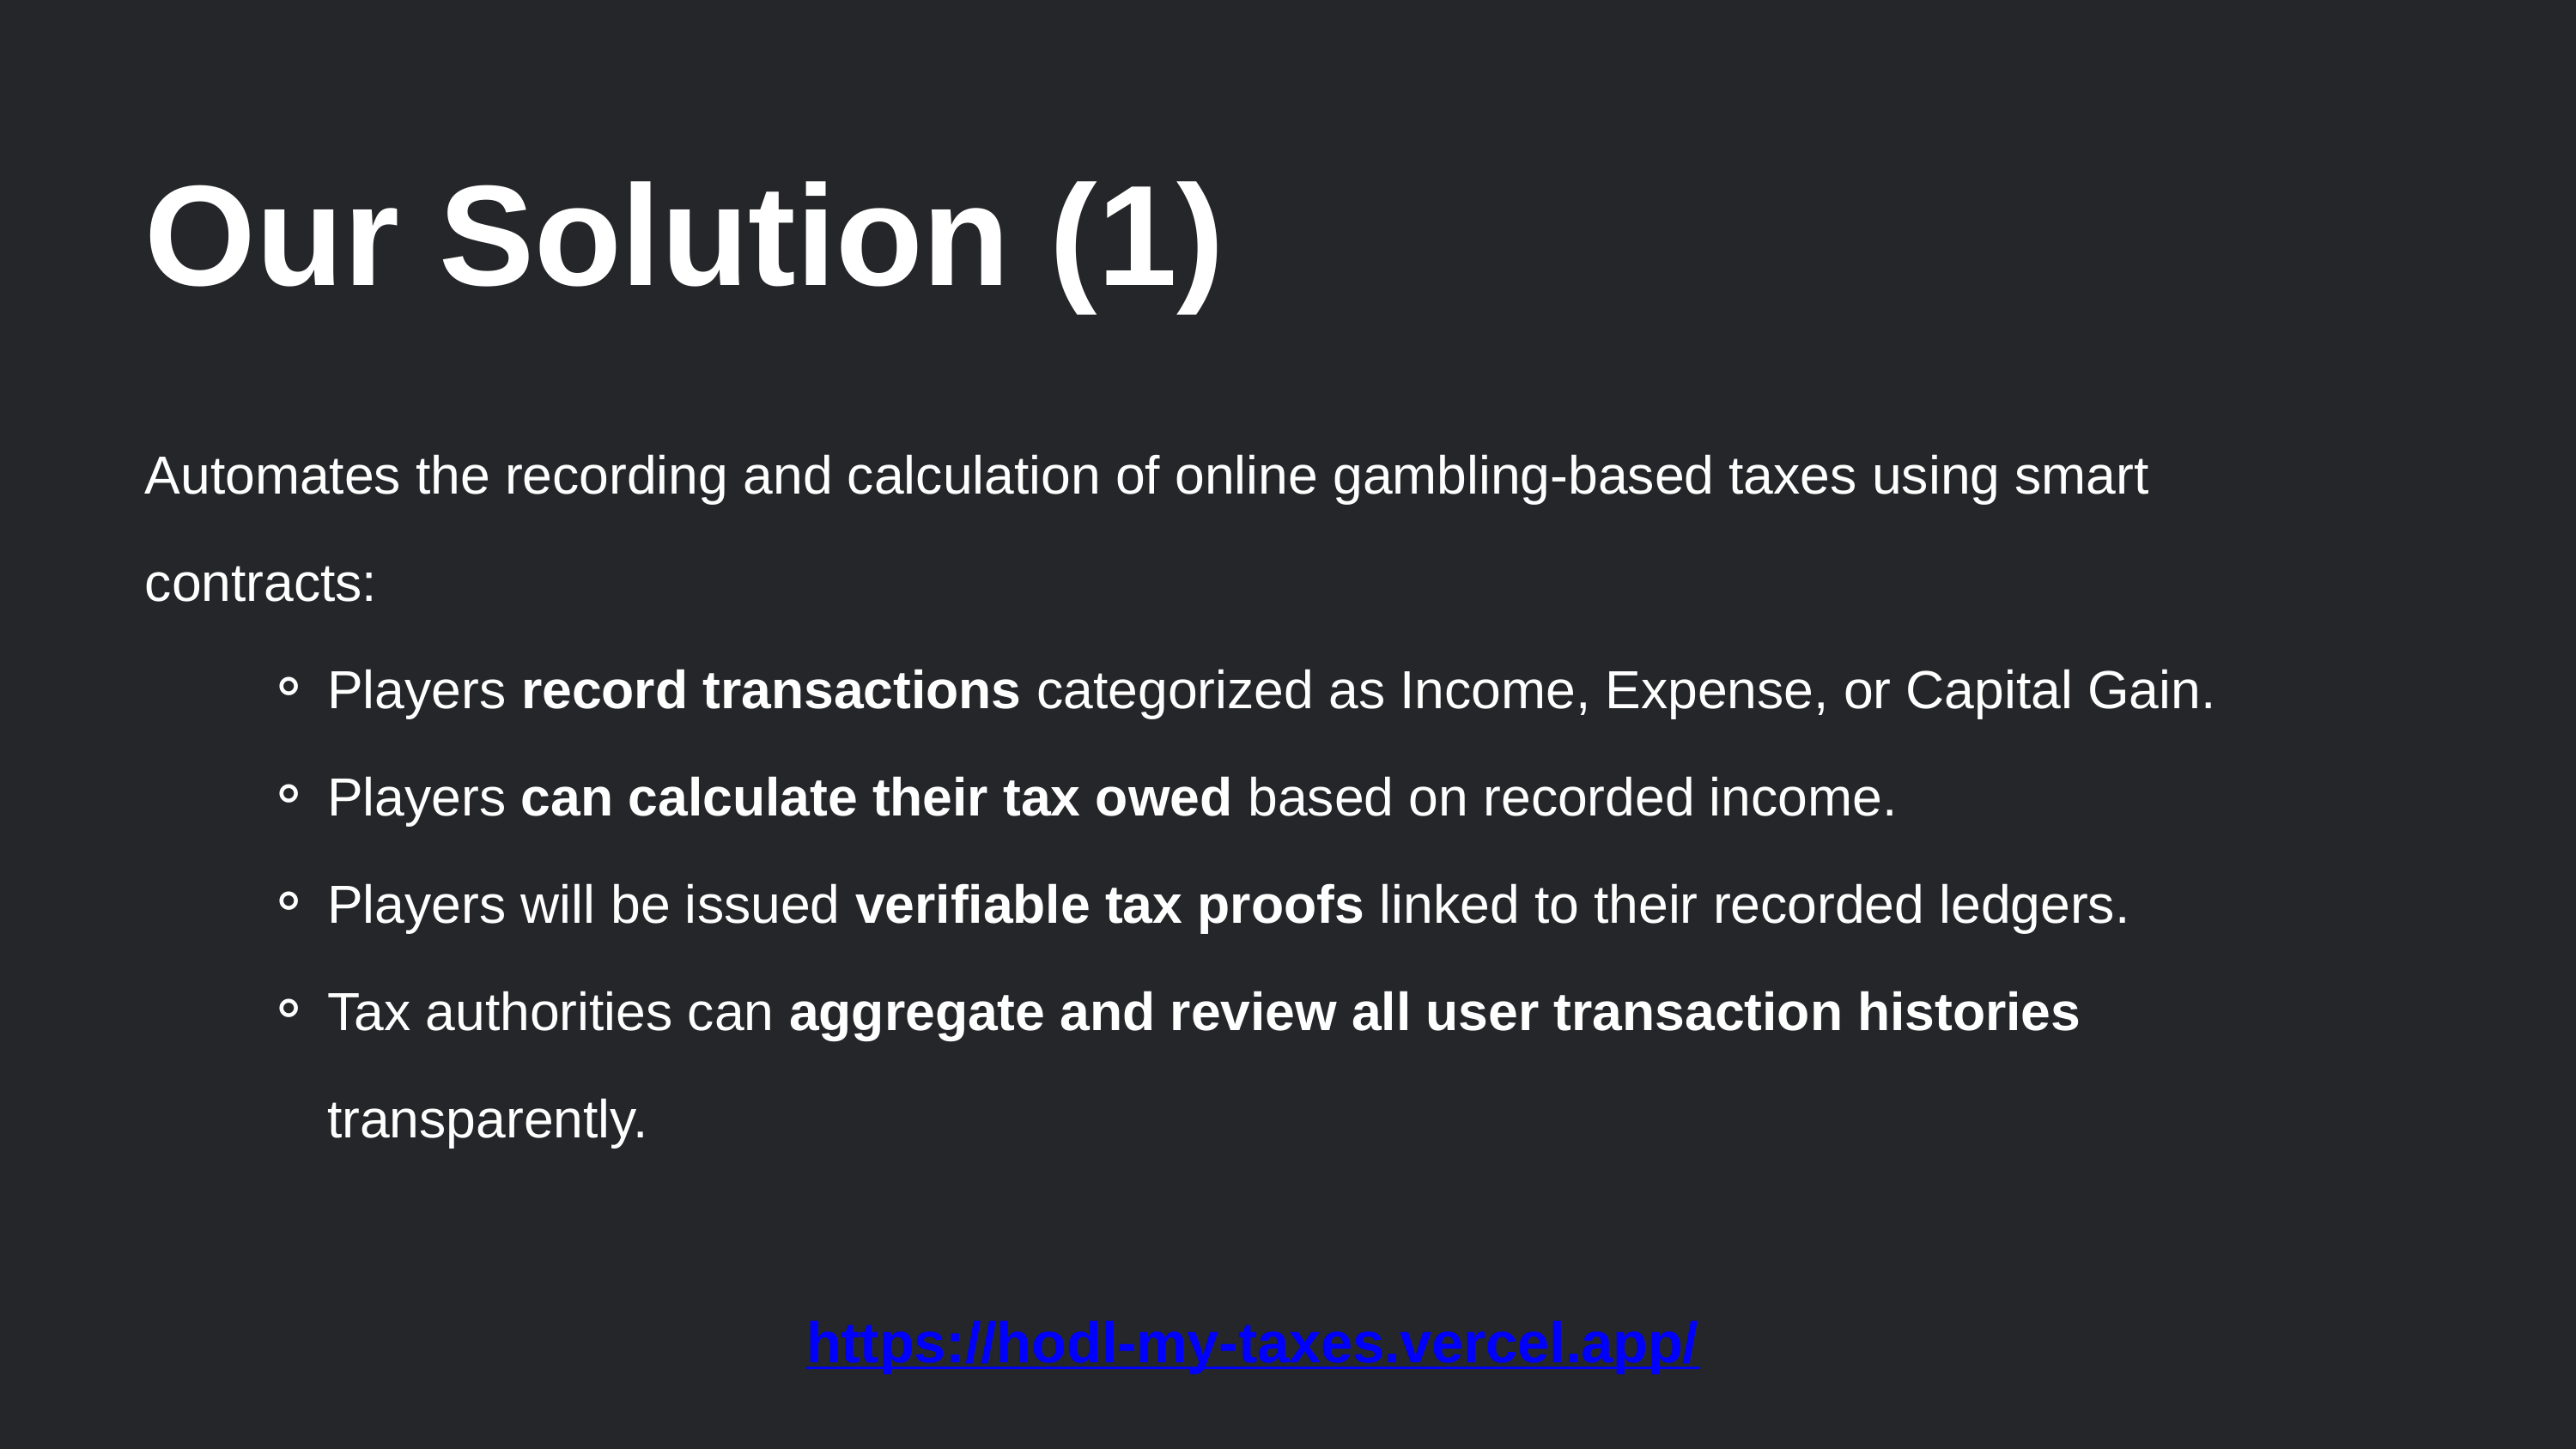

Our Solution (1)
Automates the recording and calculation of online gambling-based taxes using smart contracts:
Players record transactions categorized as Income, Expense, or Capital Gain.
Players can calculate their tax owed based on recorded income.
Players will be issued verifiable tax proofs linked to their recorded ledgers.
Tax authorities can aggregate and review all user transaction histories transparently.

https://hodl-my-taxes.vercel.app/